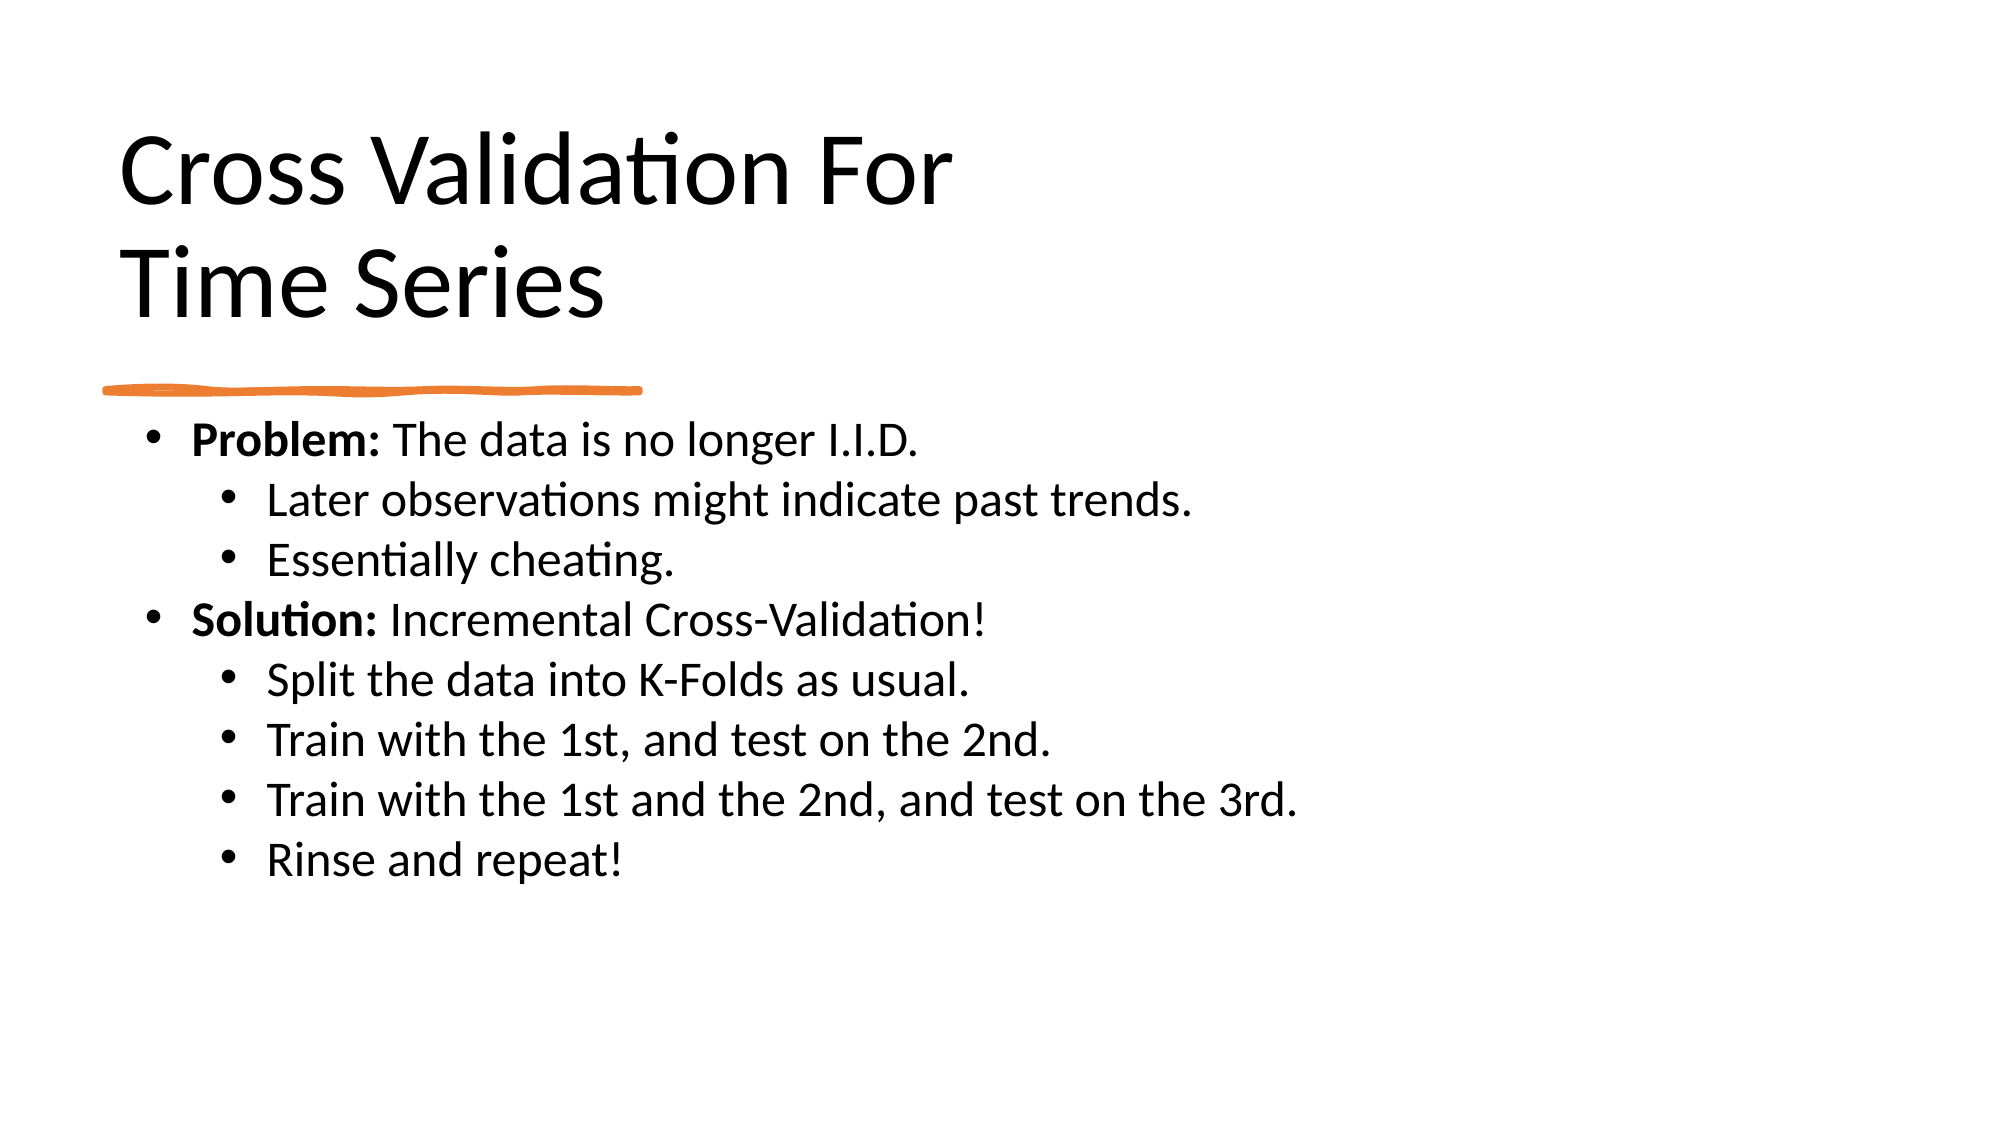

# Cross Validation For Time Series

Problem: The data is no longer I.I.D.
Later observations might indicate past trends.
Essentially cheating.
Solution: Incremental Cross-Validation!
Split the data into K-Folds as usual.
Train with the 1st, and test on the 2nd.
Train with the 1st and the 2nd, and test on the 3rd.
Rinse and repeat!